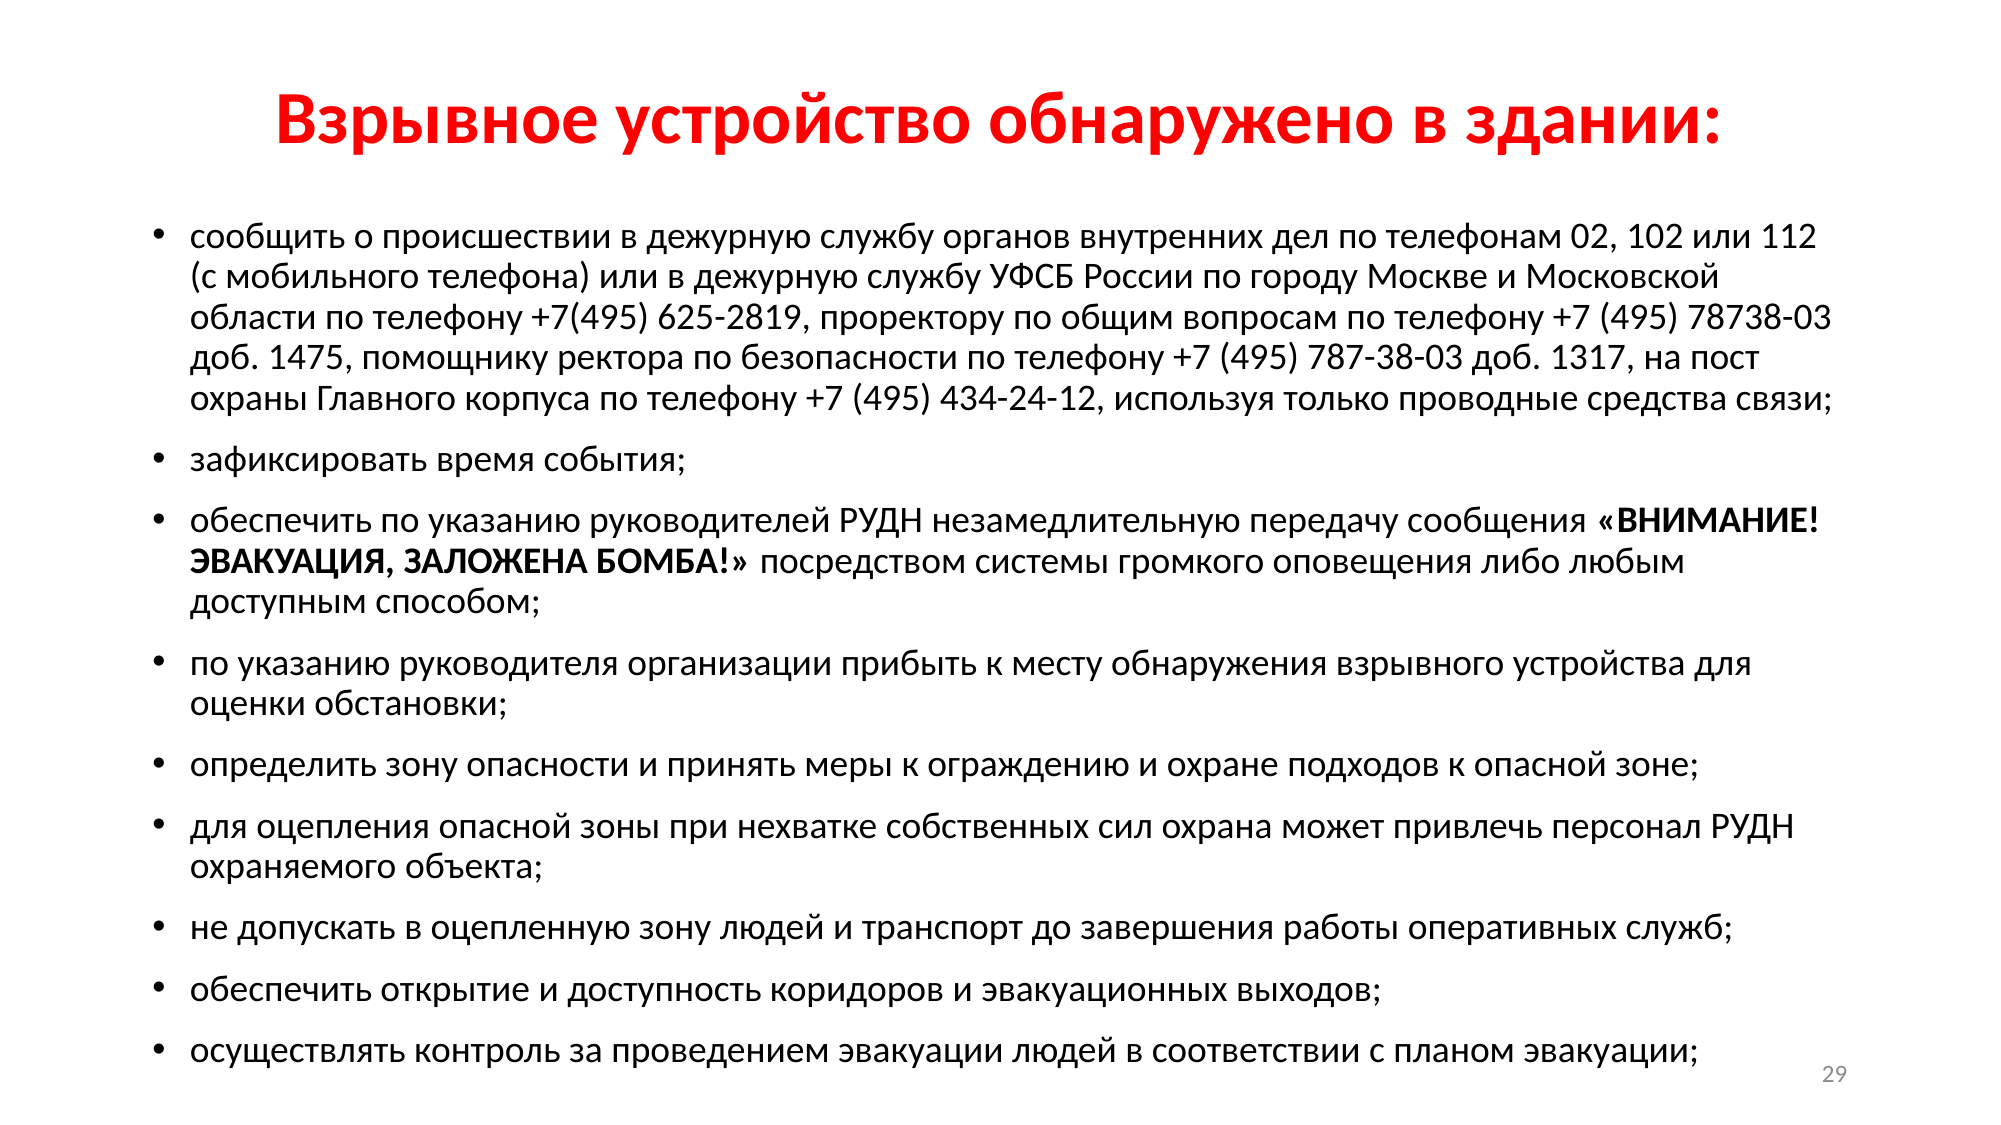

# Взрывное устройство обнаружено в здании:
сообщить о происшествии в дежурную службу органов внутренних дел по телефонам 02, 102 или 112 (с мобильного телефона) или в дежурную службу УФСБ России по городу Москве и Московской области по телефону +7(495) 625-2819, проректору по общим вопросам по телефону +7 (495) 78738-03 доб. 1475, помощнику ректора по безопасности по телефону +7 (495) 787-38-03 доб. 1317, на пост охраны Главного корпуса по телефону +7 (495) 434-24-12, используя только проводные средства связи;
зафиксировать время события;
обеспечить по указанию руководителей РУДН незамедлительную передачу сообщения «ВНИМАНИЕ! ЭВАКУАЦИЯ, ЗАЛОЖЕНА БОМБА!» посредством системы громкого оповещения либо любым доступным способом;
по указанию руководителя организации прибыть к месту обнаружения взрывного устройства для оценки обстановки;
определить зону опасности и принять меры к ограждению и охране подходов к опасной зоне;
для оцепления опасной зоны при нехватке собственных сил охрана может привлечь персонал РУДН охраняемого объекта;
не допускать в оцепленную зону людей и транспорт до завершения работы оперативных служб;
обеспечить открытие и доступность коридоров и эвакуационных выходов;
осуществлять контроль за проведением эвакуации людей в соответствии с планом эвакуации;
29